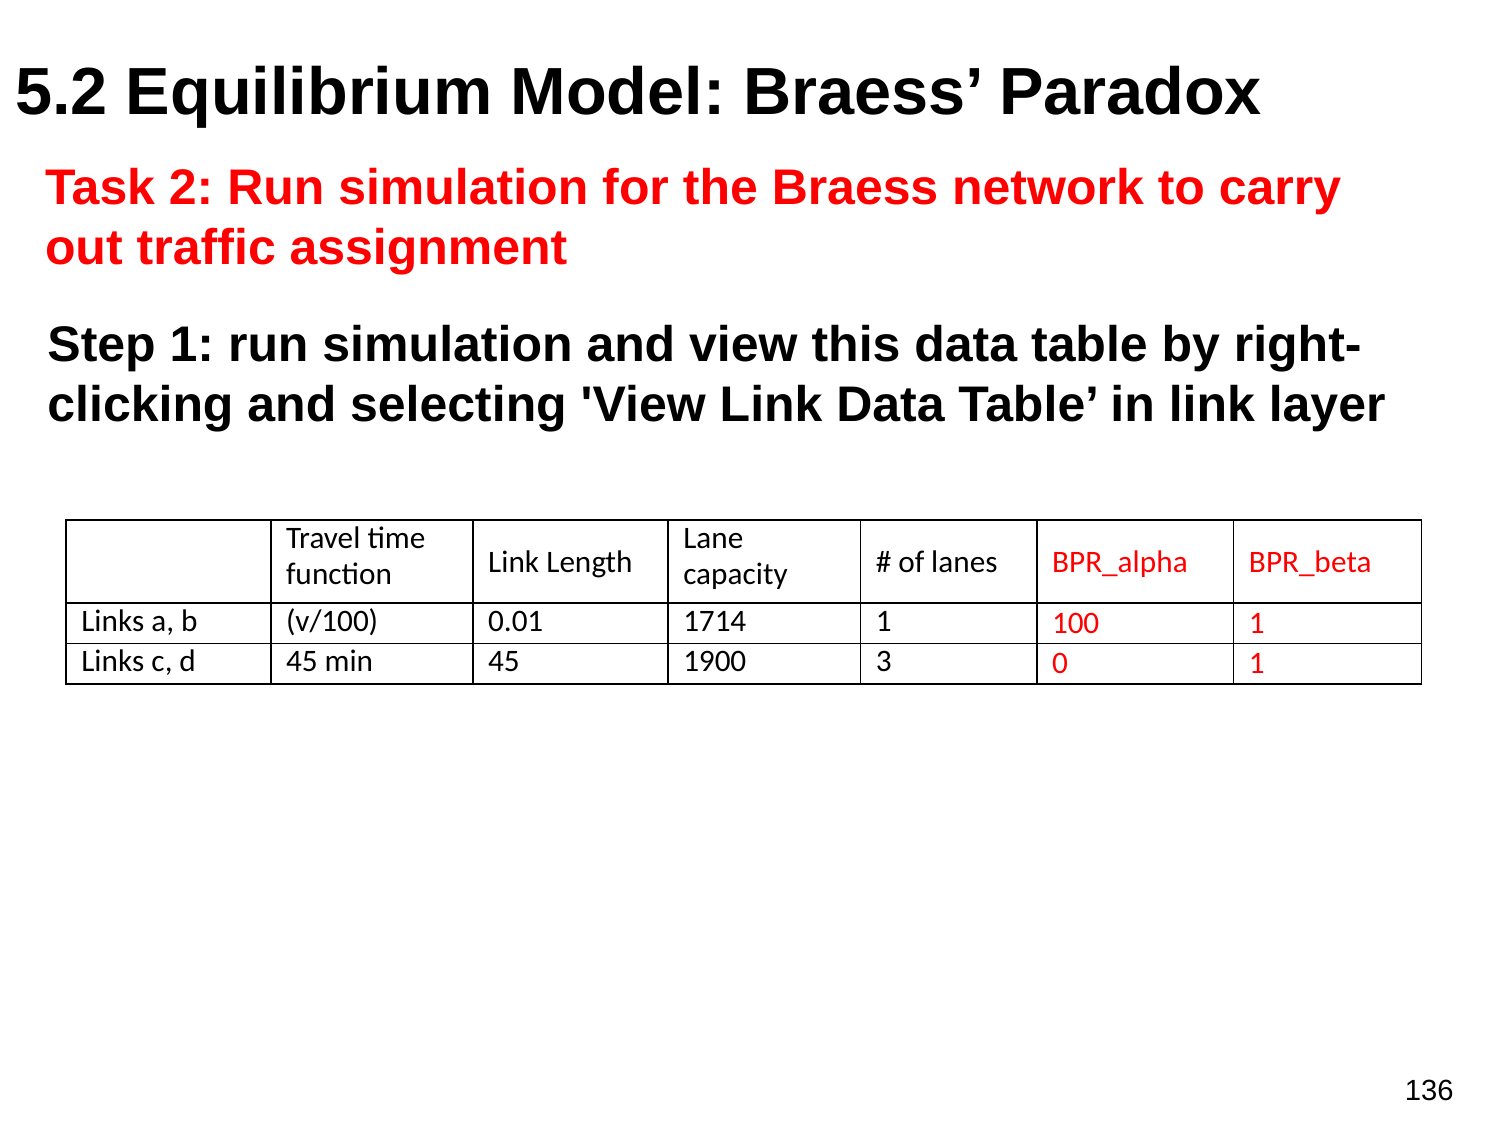

5.2 Equilibrium Model: Braess’ Paradox
Task 2: Run simulation for the Braess network to carry out traffic assignment
# Step 1: run simulation and view this data table by right-clicking and selecting 'View Link Data Table’ in link layer
|  | Travel time function | Link Length | Lane capacity | # of lanes | BPR\_alpha | BPR\_beta |
| --- | --- | --- | --- | --- | --- | --- |
| Links a, b | (v/100) | 0.01 | 1714 | 1 | 100 | 1 |
| Links c, d | 45 min | 45 | 1900 | 3 | 0 | 1 |
136